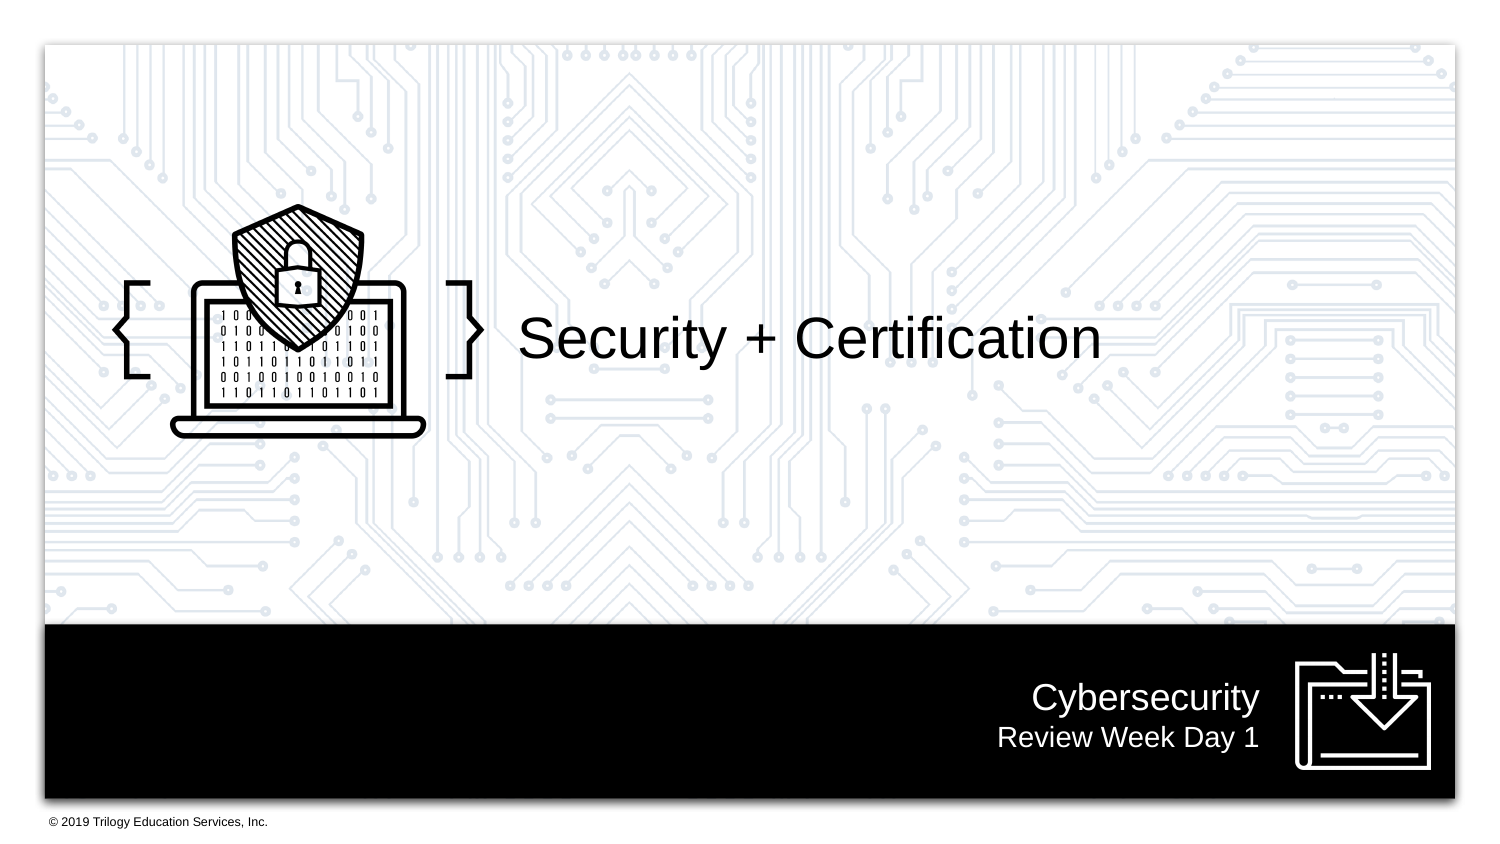

Security + Certification
# Review Week Day 1